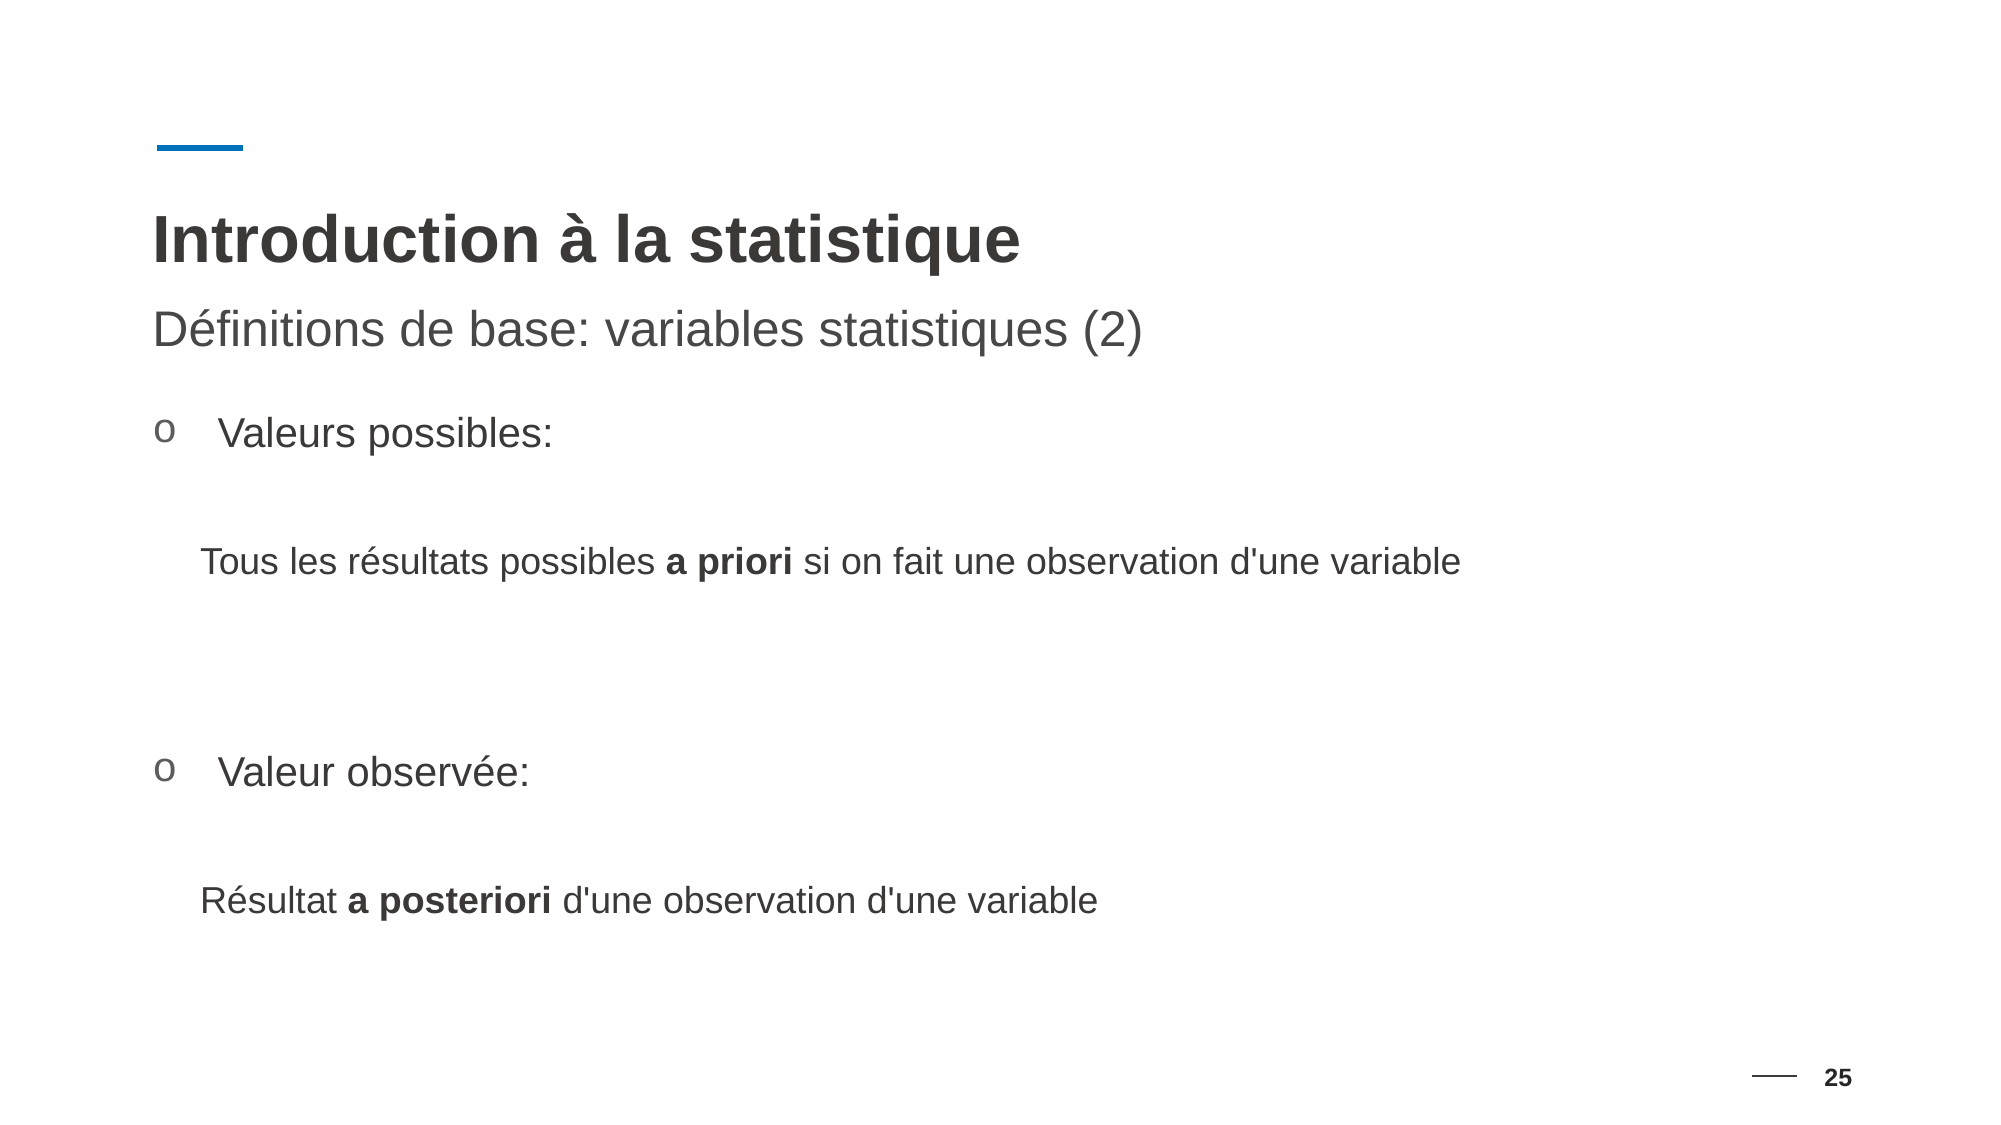

# Introduction à la statistique
Définitions de base: variables statistiques (2)
Valeurs possibles:

Tous les résultats possibles a priori si on fait une observation d'une variable

Valeur observée:

Résultat a posteriori d'une observation d'une variable

25